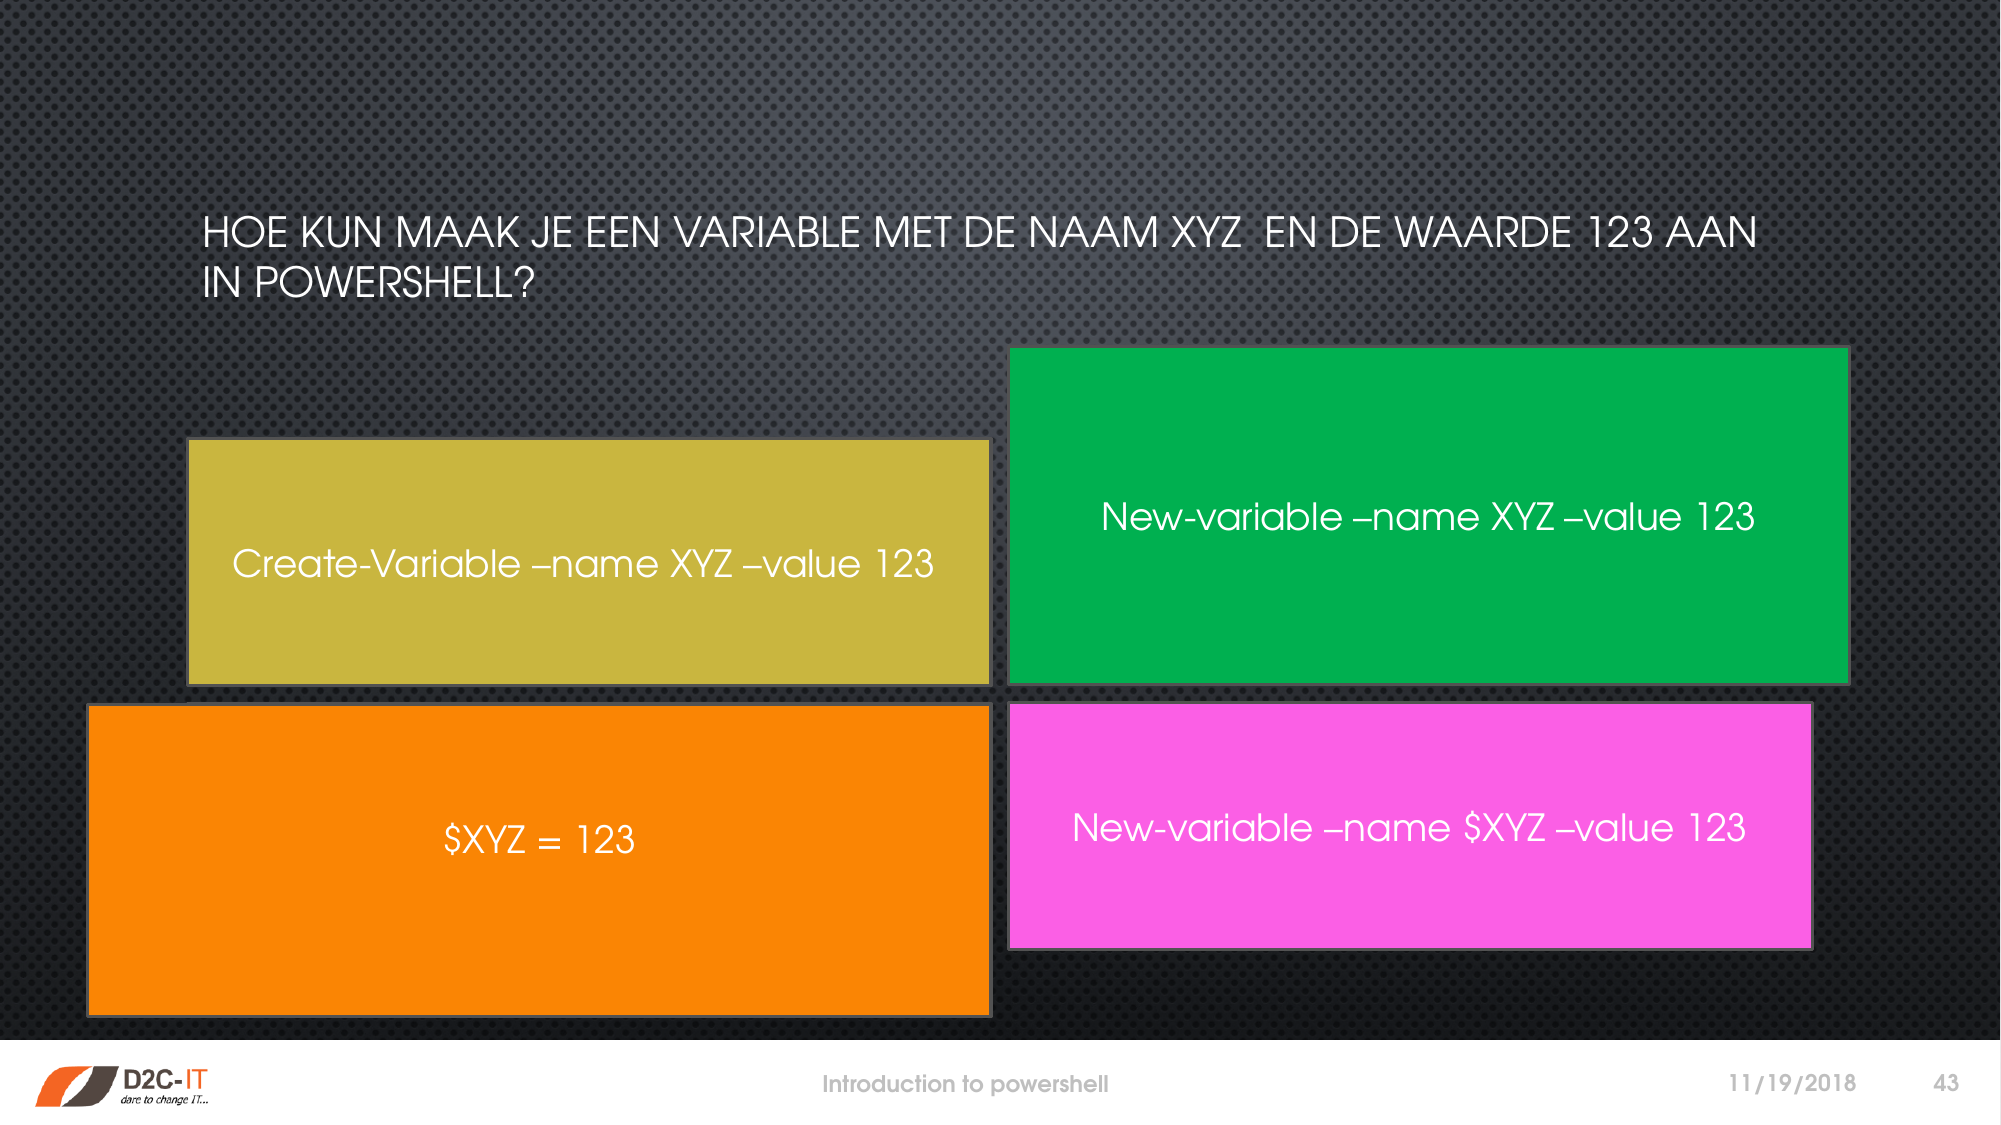

# Hoe kun maak je een variable met de naam XYZ  en de waarde 123 aan in powershell?
New-variable –name XYZ –value 123

New-variable –name XYZ –value 123
Create-Variable –name XYZ –value 123
New-variable –name $XYZ –value 123
$XYZ = 123

$XYZ = 123

11/19/2018
43
Introduction to powershell